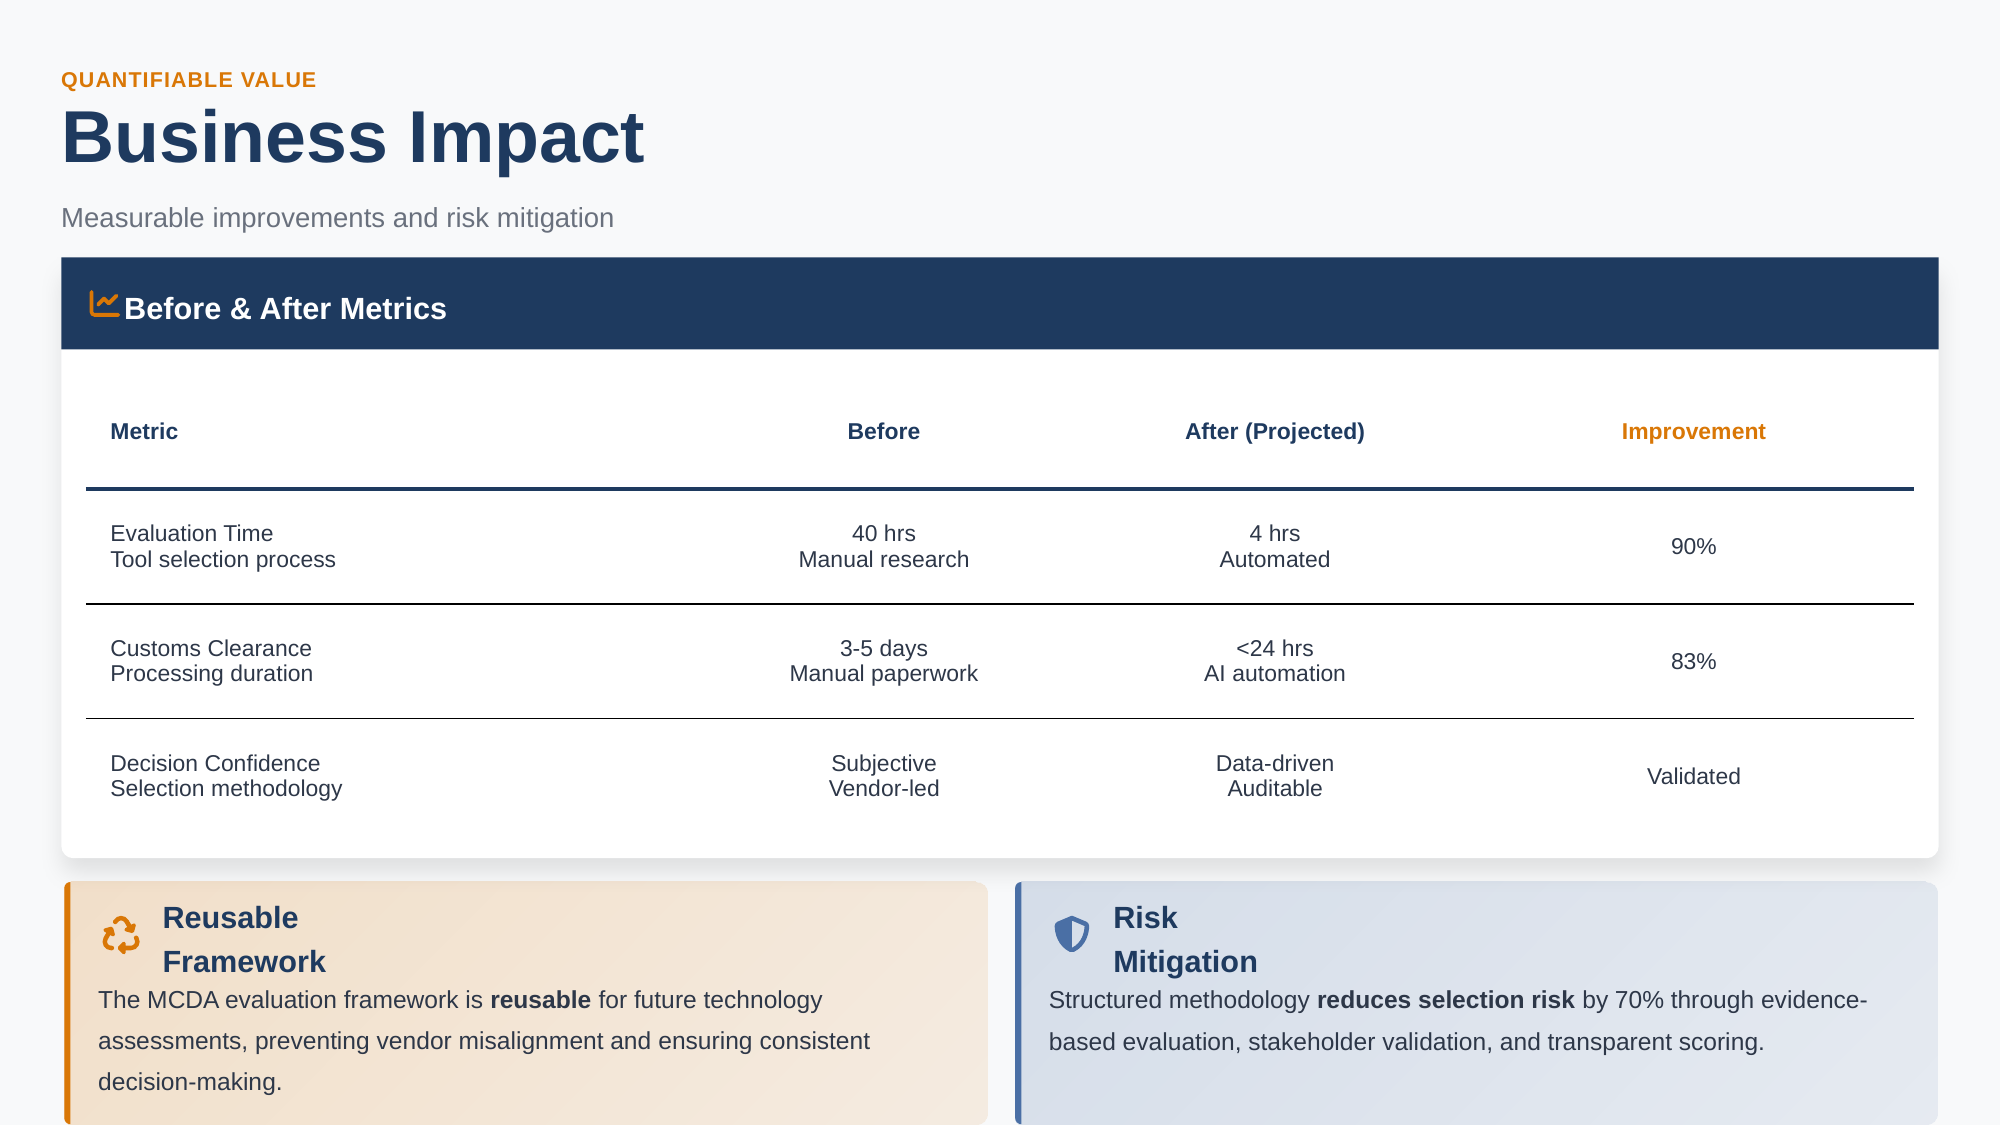

QUANTIFIABLE VALUE
Business Impact
Measurable improvements and risk mitigation

Before & After Metrics

| Metric | Before | After (Projected) | Improvement |
| --- | --- | --- | --- |
| Evaluation Time Tool selection process | 40 hrs Manual research | 4 hrs Automated | 90% |
| Customs Clearance Processing duration | 3-5 days Manual paperwork | <24 hrs AI automation | 83% |
| Decision Confidence Selection methodology | Subjective Vendor-led | Data-driven Auditable | Validated |

Reusable Framework
Risk Mitigation

The MCDA evaluation framework is reusable for future technology assessments, preventing vendor misalignment and ensuring consistent decision-making.
Structured methodology reduces selection risk by 70% through evidence-based evaluation, stakeholder validation, and transparent scoring.